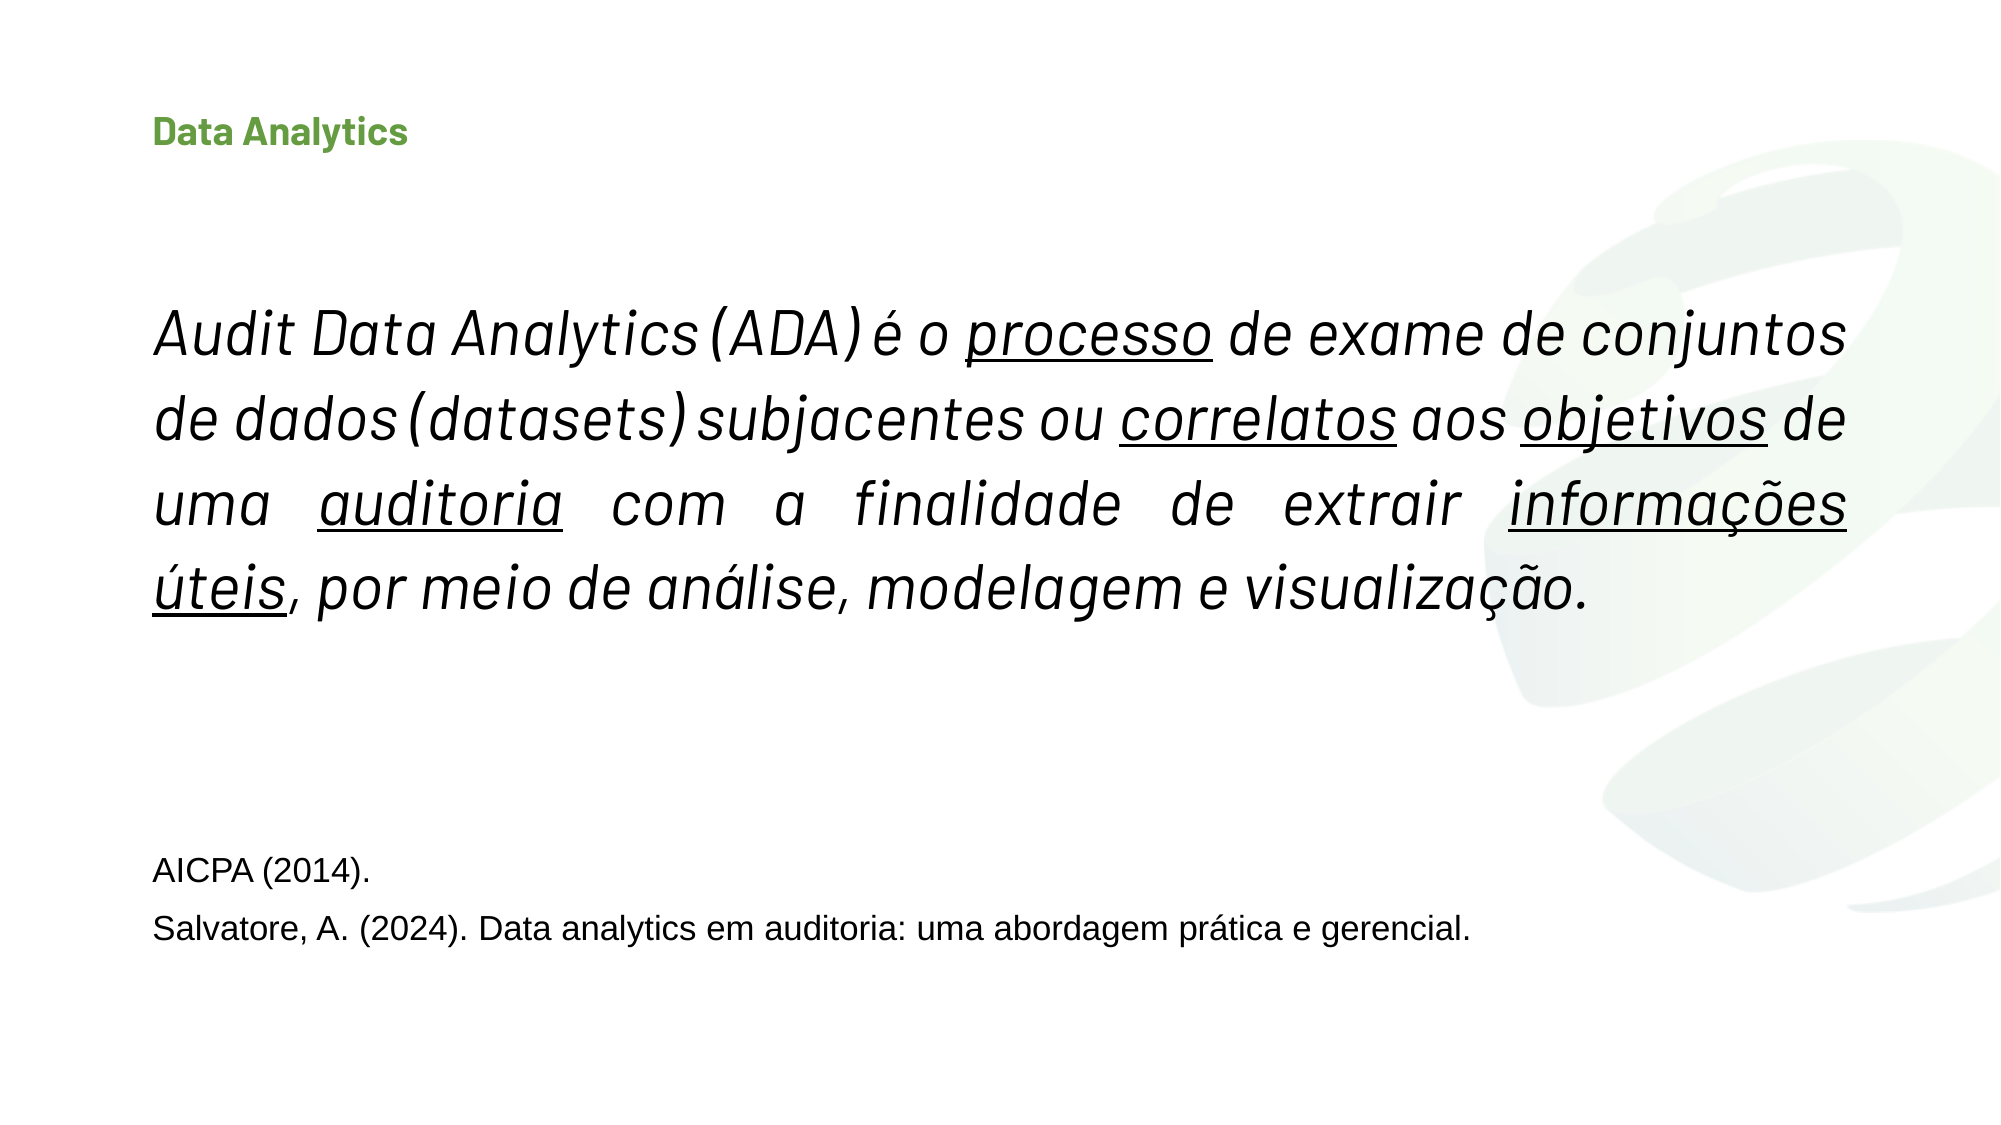

# Data Analytics
Audit Data Analytics (ADA) é o processo de exame de conjuntos de dados (datasets) subjacentes ou correlatos aos objetivos de uma auditoria com a finalidade de extrair informações úteis, por meio de análise, modelagem e visualização.

AICPA (2014).
Salvatore, A. (2024). Data analytics em auditoria: uma abordagem prática e gerencial.